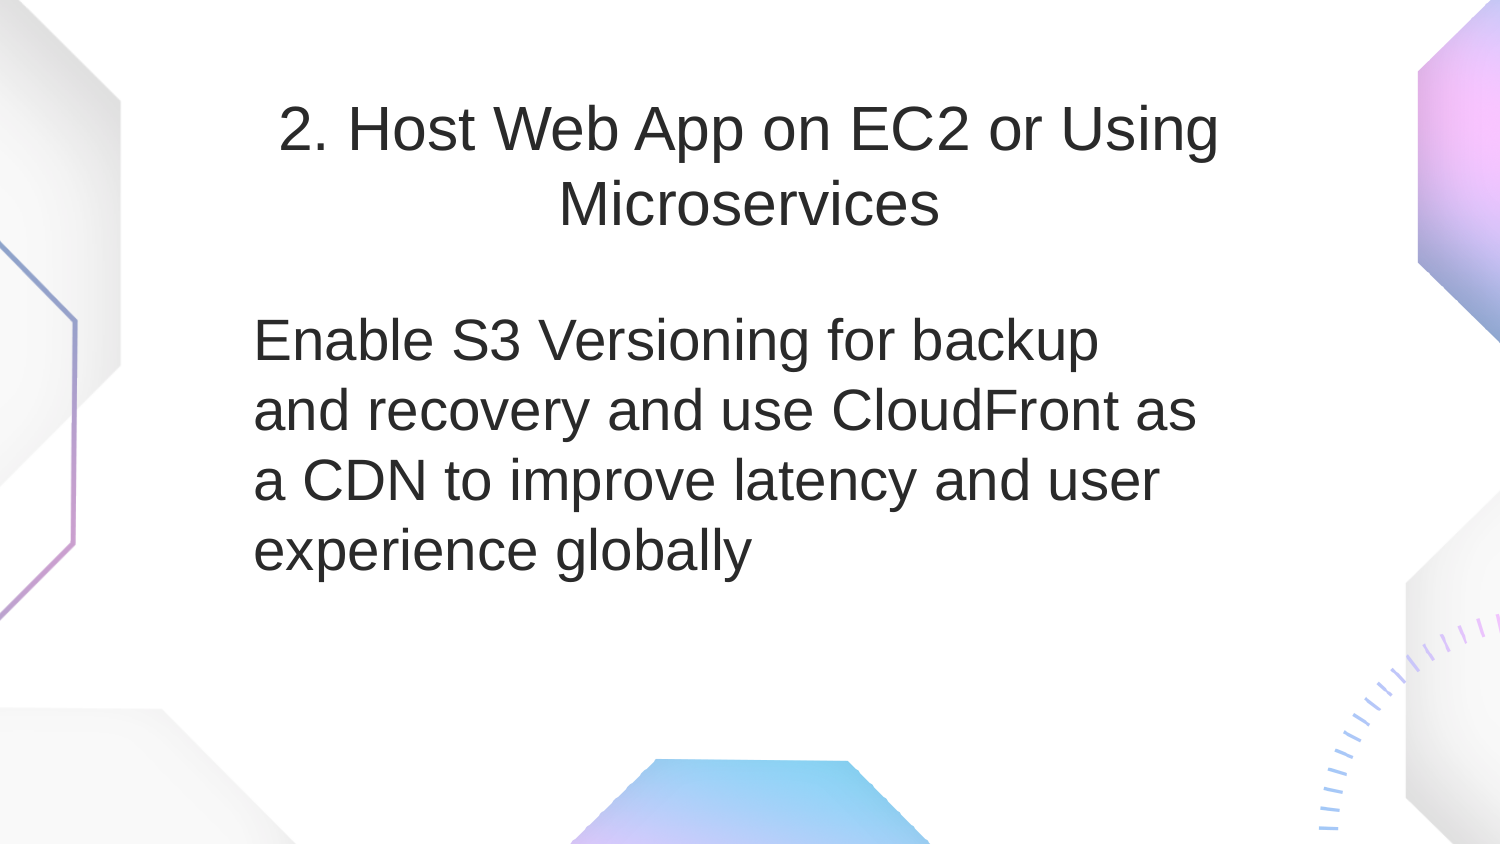

# 2. Host Web App on EC2 or Using Microservices
Enable S3 Versioning for backup and recovery and use CloudFront as a CDN to improve latency and user experience globally